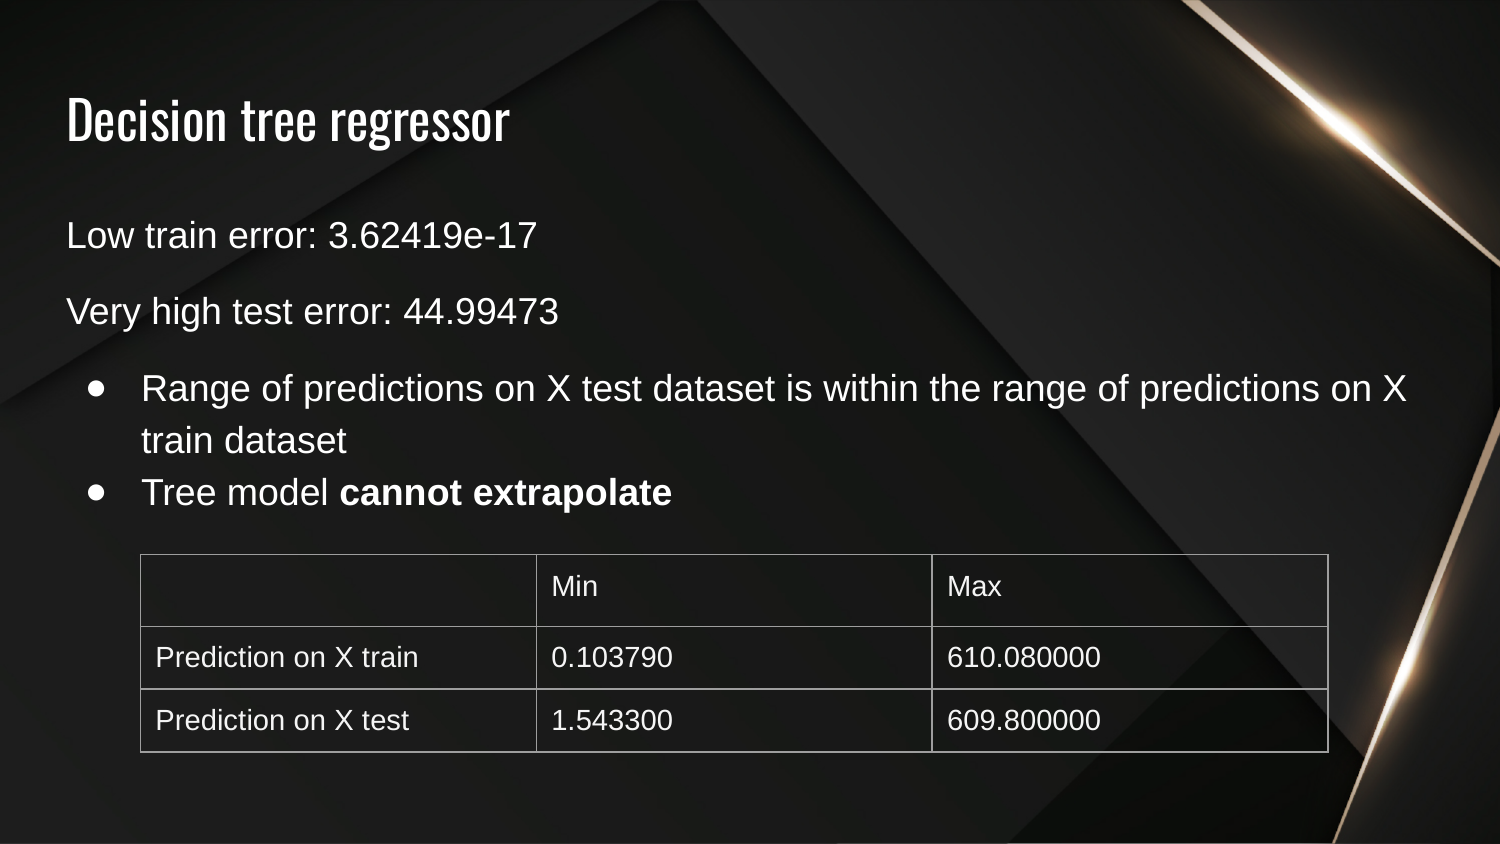

# Decision tree regressor
Low train error: 3.62419e-17
Very high test error: 44.99473
Range of predictions on X test dataset is within the range of predictions on X train dataset
Tree model cannot extrapolate

|  | Min | Max |
| --- | --- | --- |
| Prediction on X train | 0.103790 | 610.080000 |
| Prediction on X test | 1.543300 | 609.800000 |